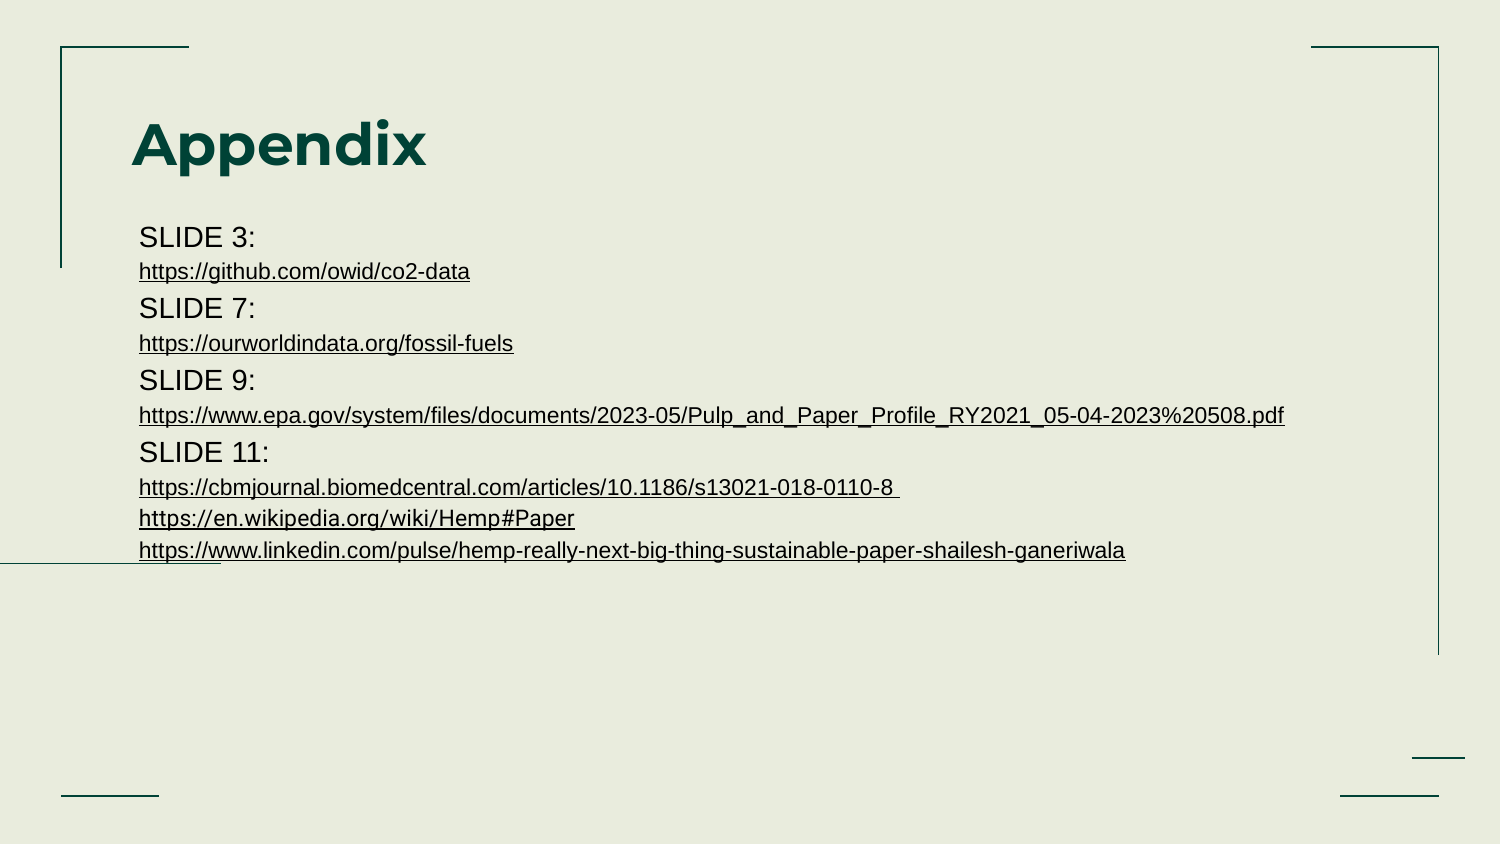

# Appendix
SLIDE 3:
https://github.com/owid/co2-data
SLIDE 7:
https://ourworldindata.org/fossil-fuels
SLIDE 9: https://www.epa.gov/system/files/documents/2023-05/Pulp_and_Paper_Profile_RY2021_05-04-2023%20508.pdf
SLIDE 11:
https://cbmjournal.biomedcentral.com/articles/10.1186/s13021-018-0110-8
https://en.wikipedia.org/wiki/Hemp#Paper
https://www.linkedin.com/pulse/hemp-really-next-big-thing-sustainable-paper-shailesh-ganeriwala